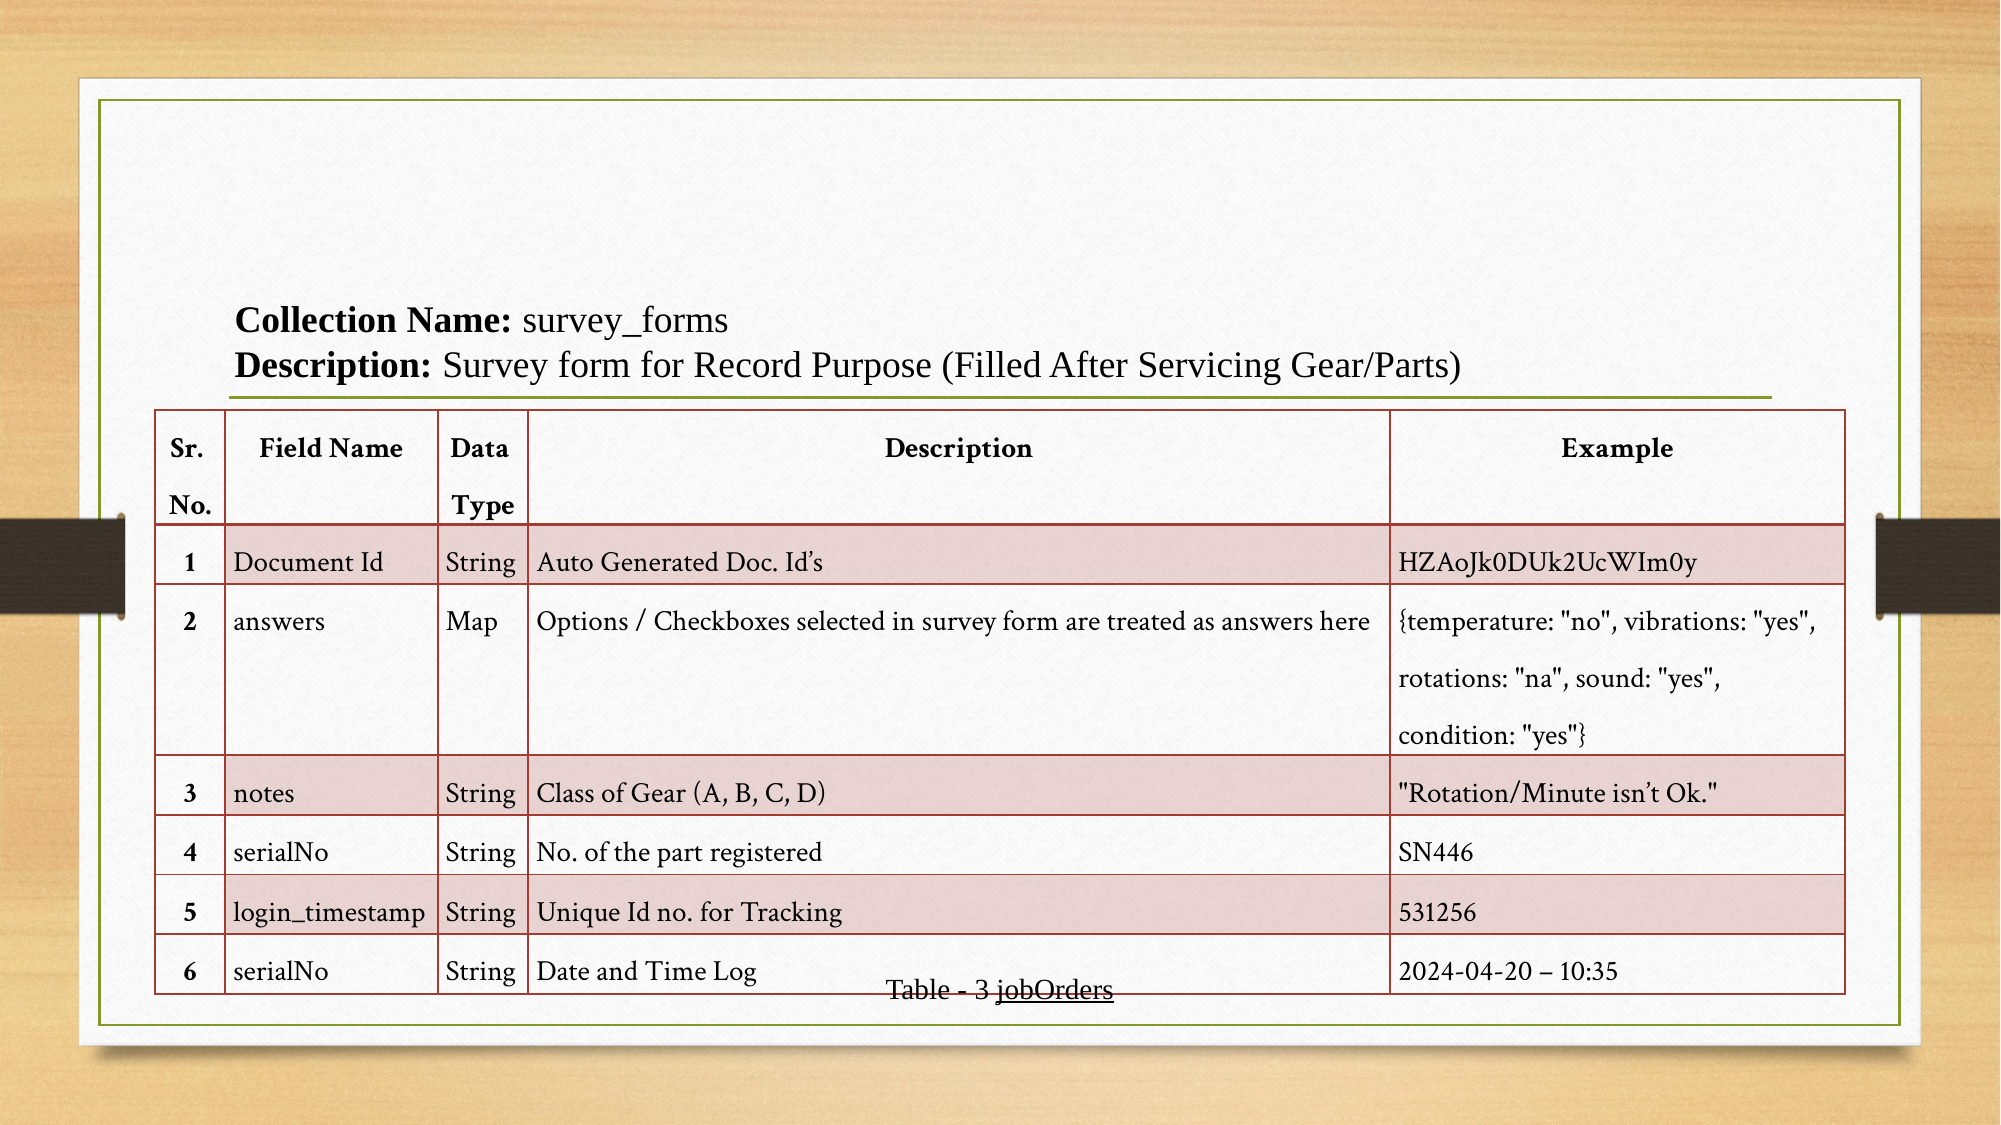

Collection Name: survey_forms
Description: Survey form for Record Purpose (Filled After Servicing Gear/Parts)
| Sr. No. | Field Name | Data Type | Description | Example |
| --- | --- | --- | --- | --- |
| 1 | Document Id | String | Auto Generated Doc. Id’s | HZAoJk0DUk2UcWIm0y |
| 2 | answers | Map | Options / Checkboxes selected in survey form are treated as answers here | {temperature: "no", vibrations: "yes", rotations: "na", sound: "yes", condition: "yes"} |
| 3 | notes | String | Class of Gear (A, B, C, D) | "Rotation/Minute isn’t Ok." |
| 4 | serialNo | String | No. of the part registered | SN446 |
| 5 | login\_timestamp | String | Unique Id no. for Tracking | 531256 |
| 6 | serialNo | String | Date and Time Log | 2024-04-20 – 10:35 |
Table - 3 jobOrders